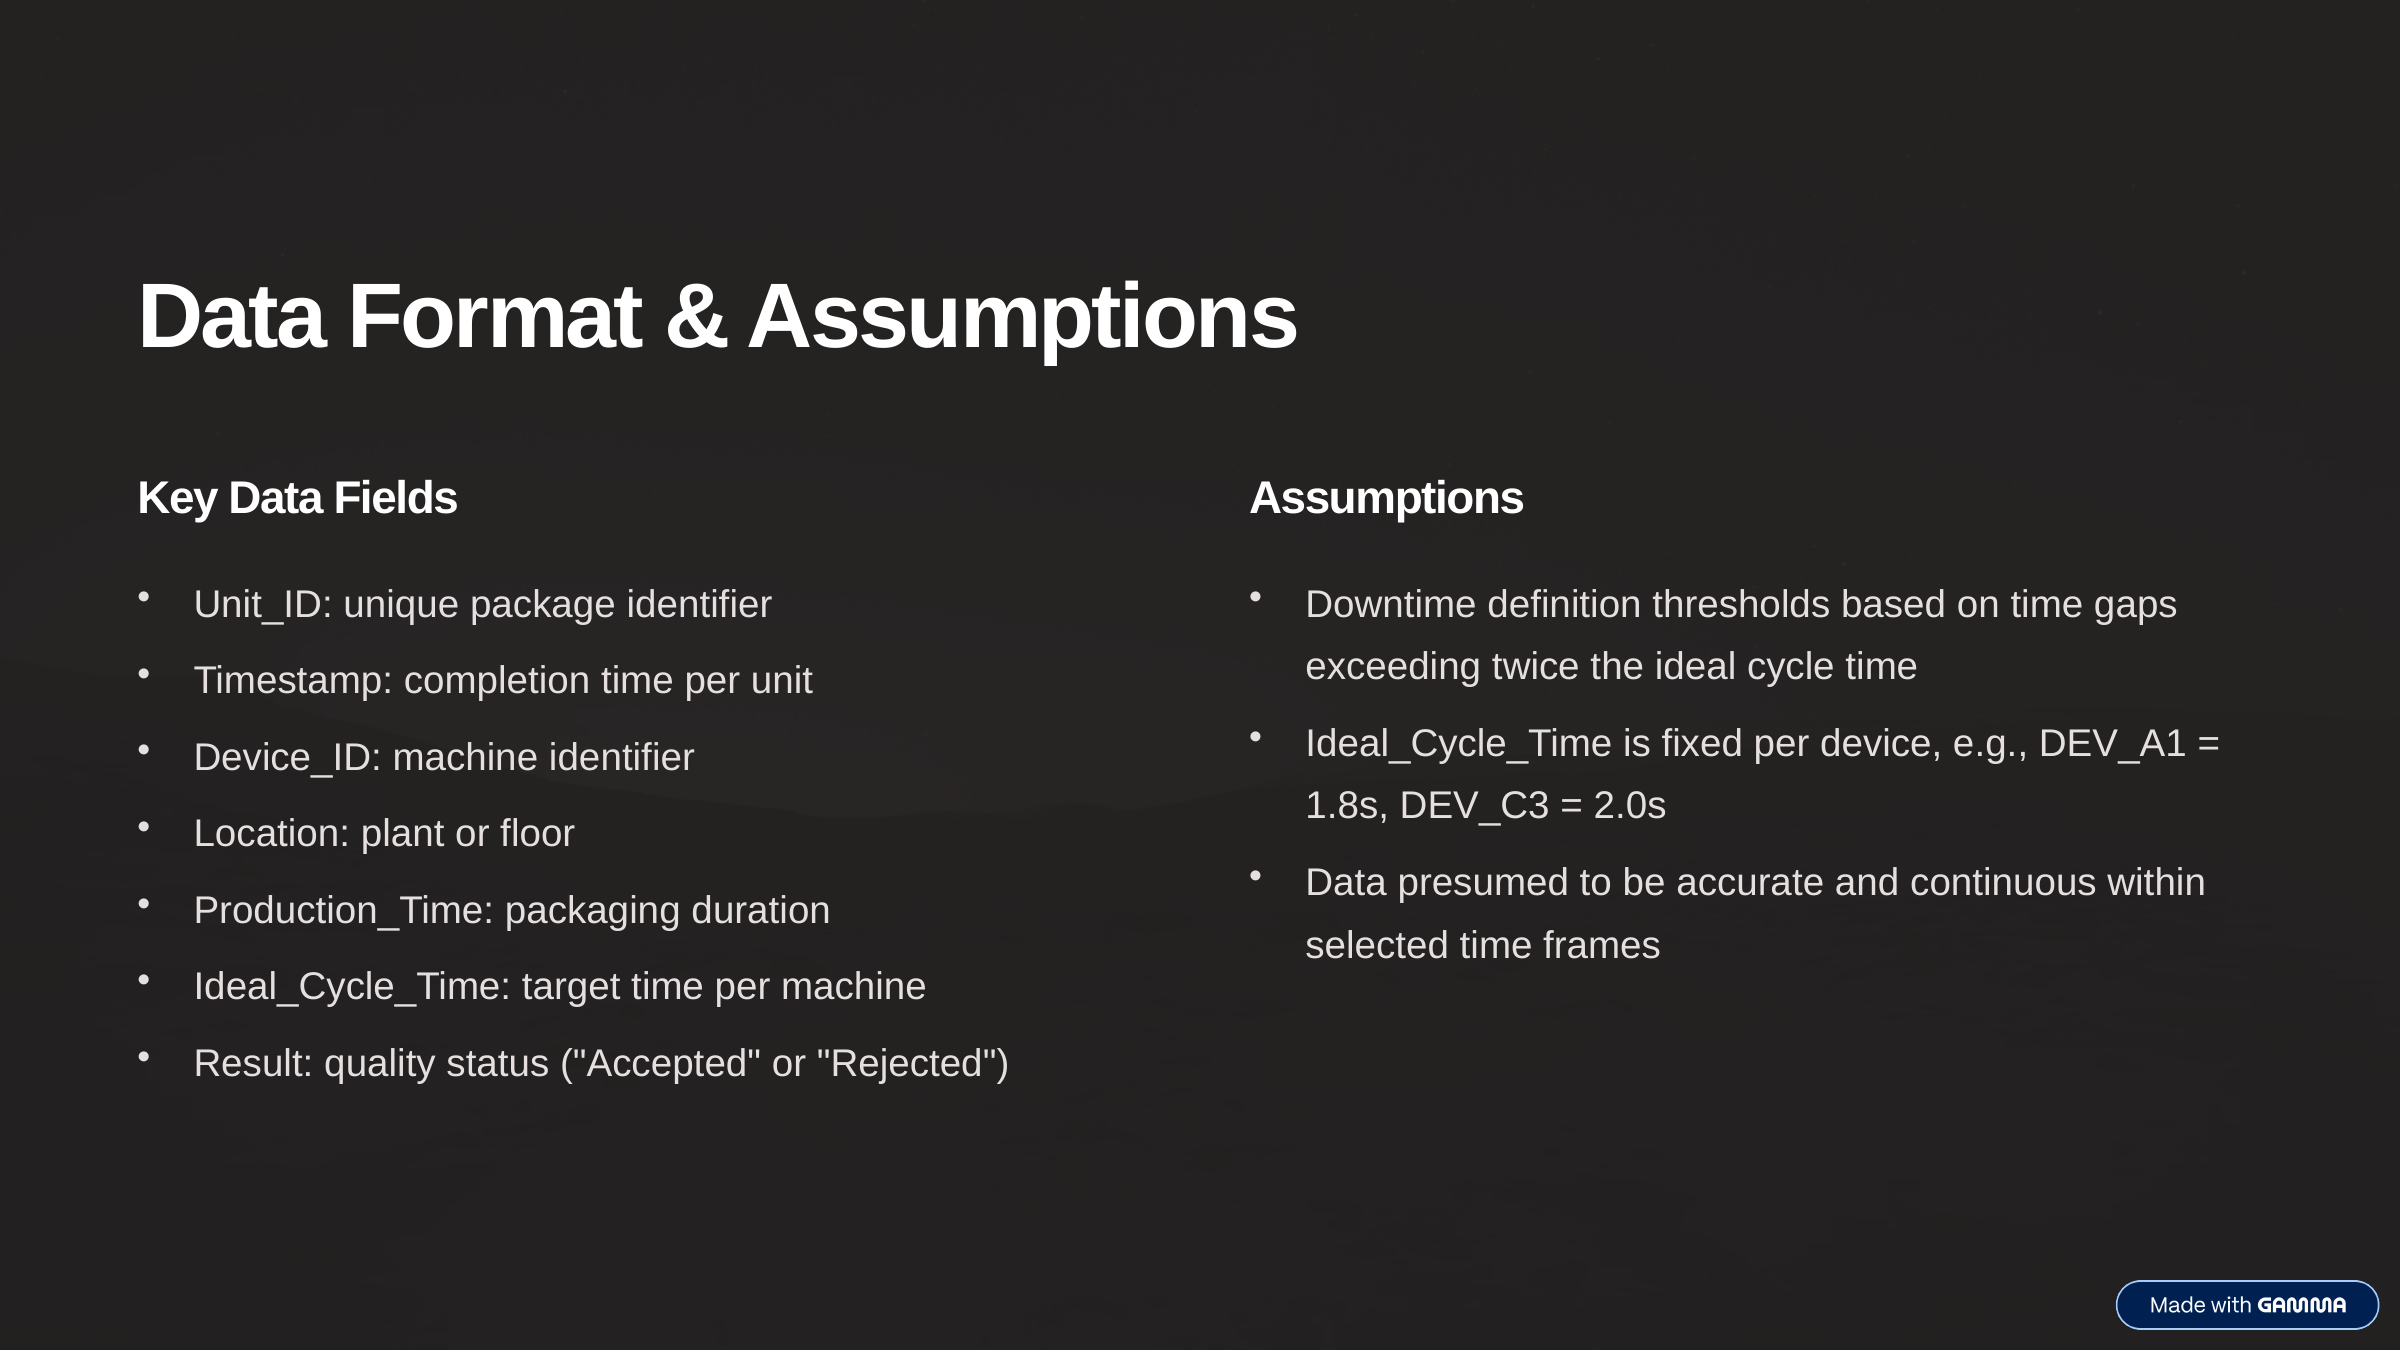

Data Format & Assumptions
Key Data Fields
Assumptions
Unit_ID: unique package identifier
Downtime definition thresholds based on time gaps exceeding twice the ideal cycle time
Timestamp: completion time per unit
Ideal_Cycle_Time is fixed per device, e.g., DEV_A1 = 1.8s, DEV_C3 = 2.0s
Device_ID: machine identifier
Location: plant or floor
Data presumed to be accurate and continuous within selected time frames
Production_Time: packaging duration
Ideal_Cycle_Time: target time per machine
Result: quality status ("Accepted" or "Rejected")